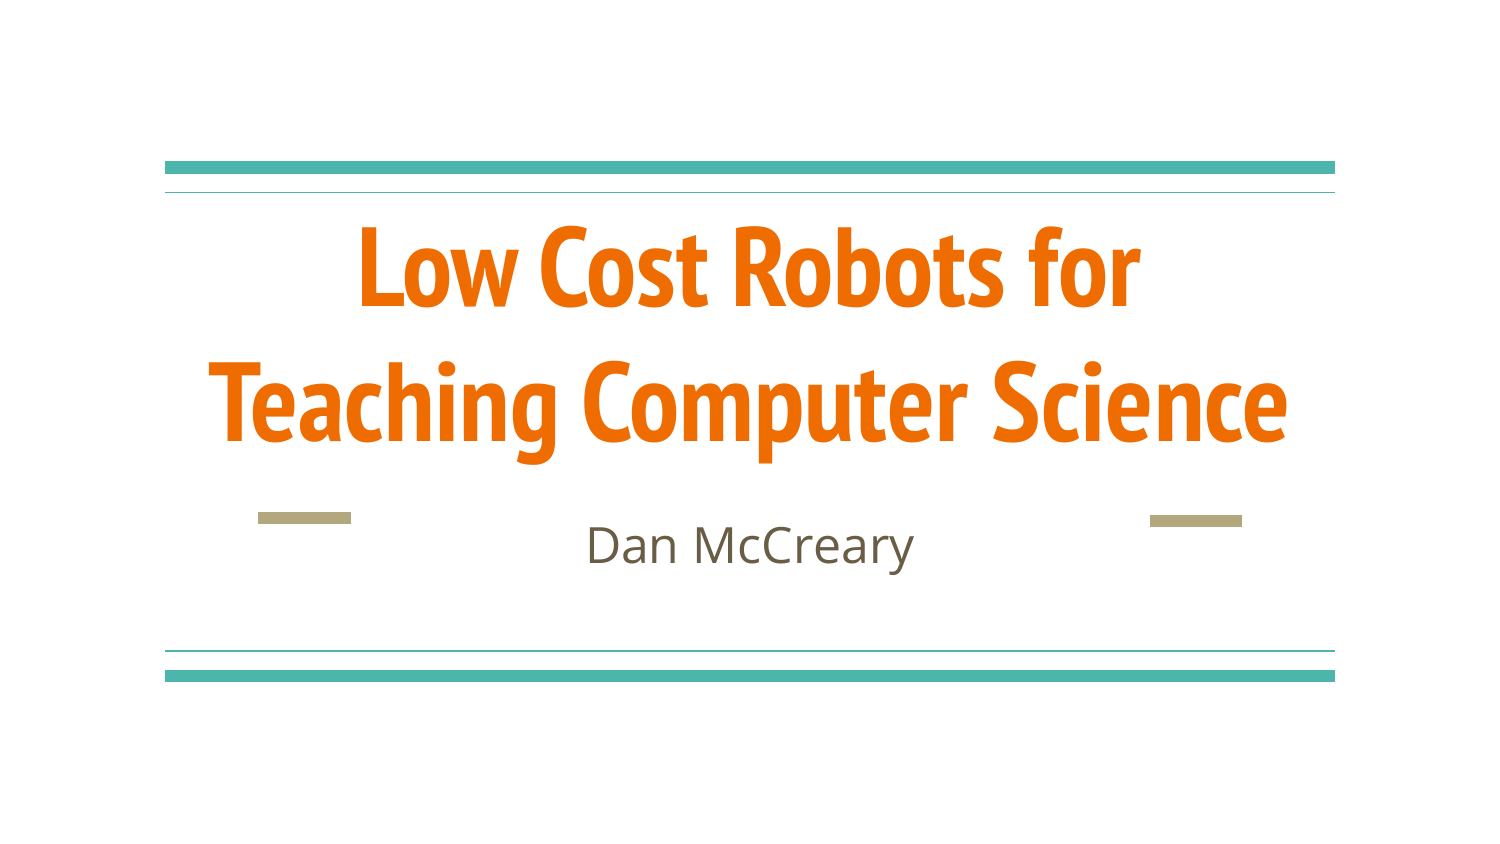

# Low Cost Robots for Teaching Computer Science
Dan McCreary